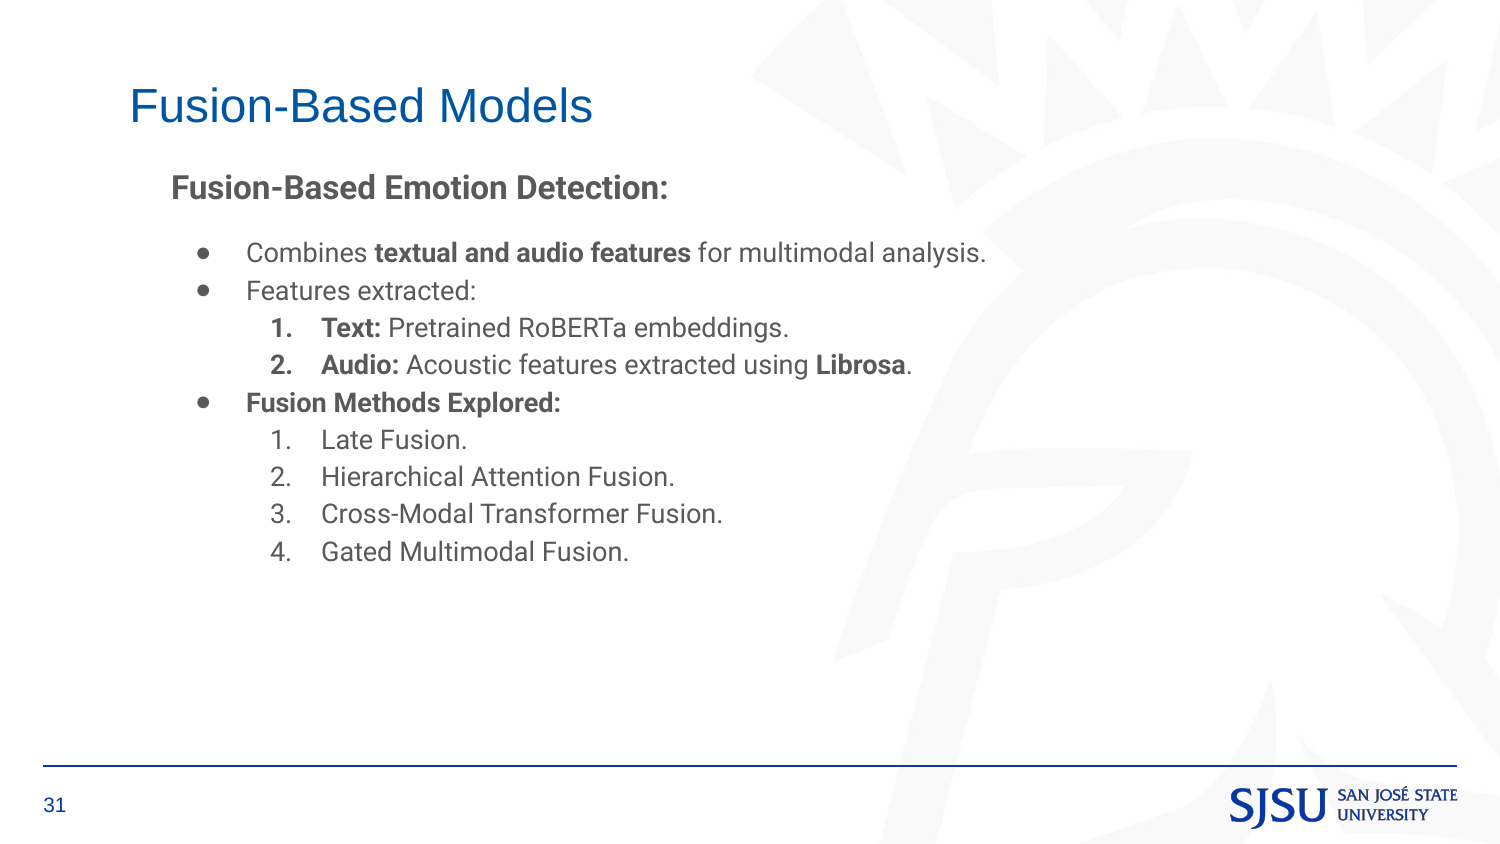

Fusion-Based Models
Fusion-Based Emotion Detection:
Combines textual and audio features for multimodal analysis.
Features extracted:
Text: Pretrained RoBERTa embeddings.
Audio: Acoustic features extracted using Librosa.
Fusion Methods Explored:
Late Fusion.
Hierarchical Attention Fusion.
Cross-Modal Transformer Fusion.
Gated Multimodal Fusion.

31